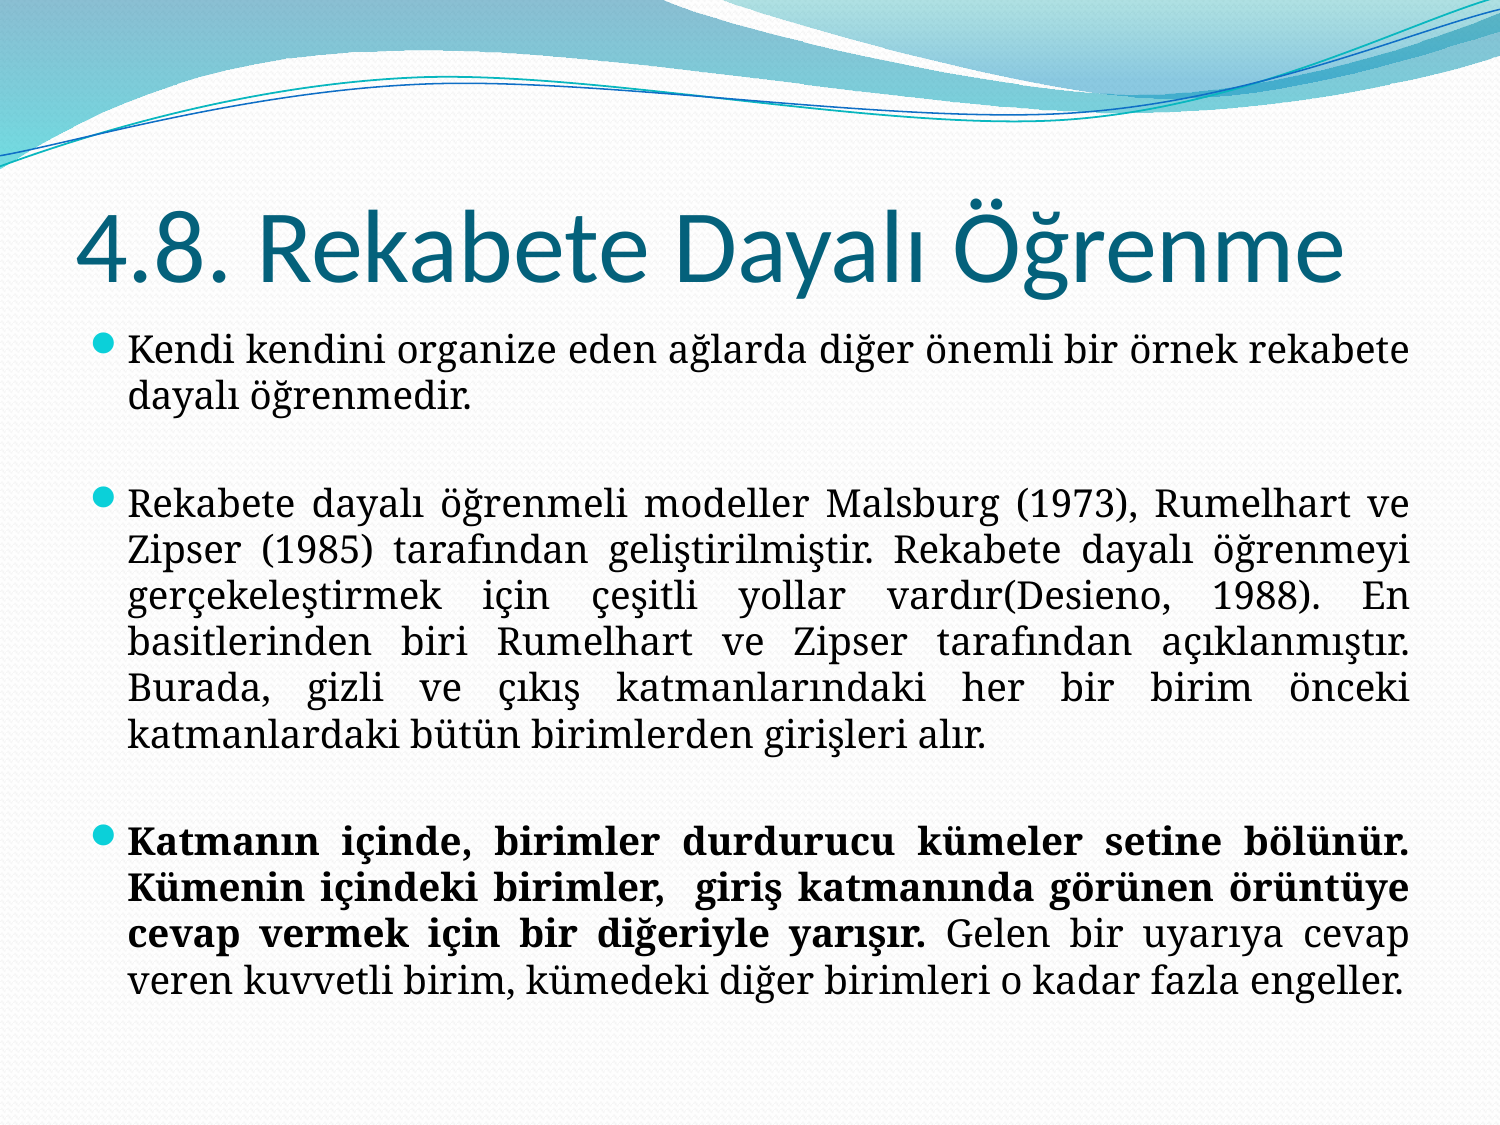

# 4.8. Rekabete Dayalı Öğrenme
Kendi kendini organize eden ağlarda diğer önemli bir örnek rekabete dayalı öğrenmedir.

Rekabete dayalı öğrenmeli modeller Malsburg (1973), Rumelhart ve Zipser (1985) tarafından geliştirilmiştir. Rekabete dayalı öğrenmeyi gerçekeleştirmek için çeşitli yollar vardır(Desieno, 1988). En basitlerinden biri Rumelhart ve Zipser tarafından açıklanmıştır. Burada, gizli ve çıkış katmanlarındaki her bir birim önceki katmanlardaki bütün birimlerden girişleri alır.

Katmanın içinde, birimler durdurucu kümeler setine bölünür. Kümenin içindeki birimler,  giriş katmanında görünen örüntüye cevap vermek için bir diğeriyle yarışır. Gelen bir uyarıya cevap veren kuvvetli birim, kümedeki diğer birimleri o kadar fazla engeller.